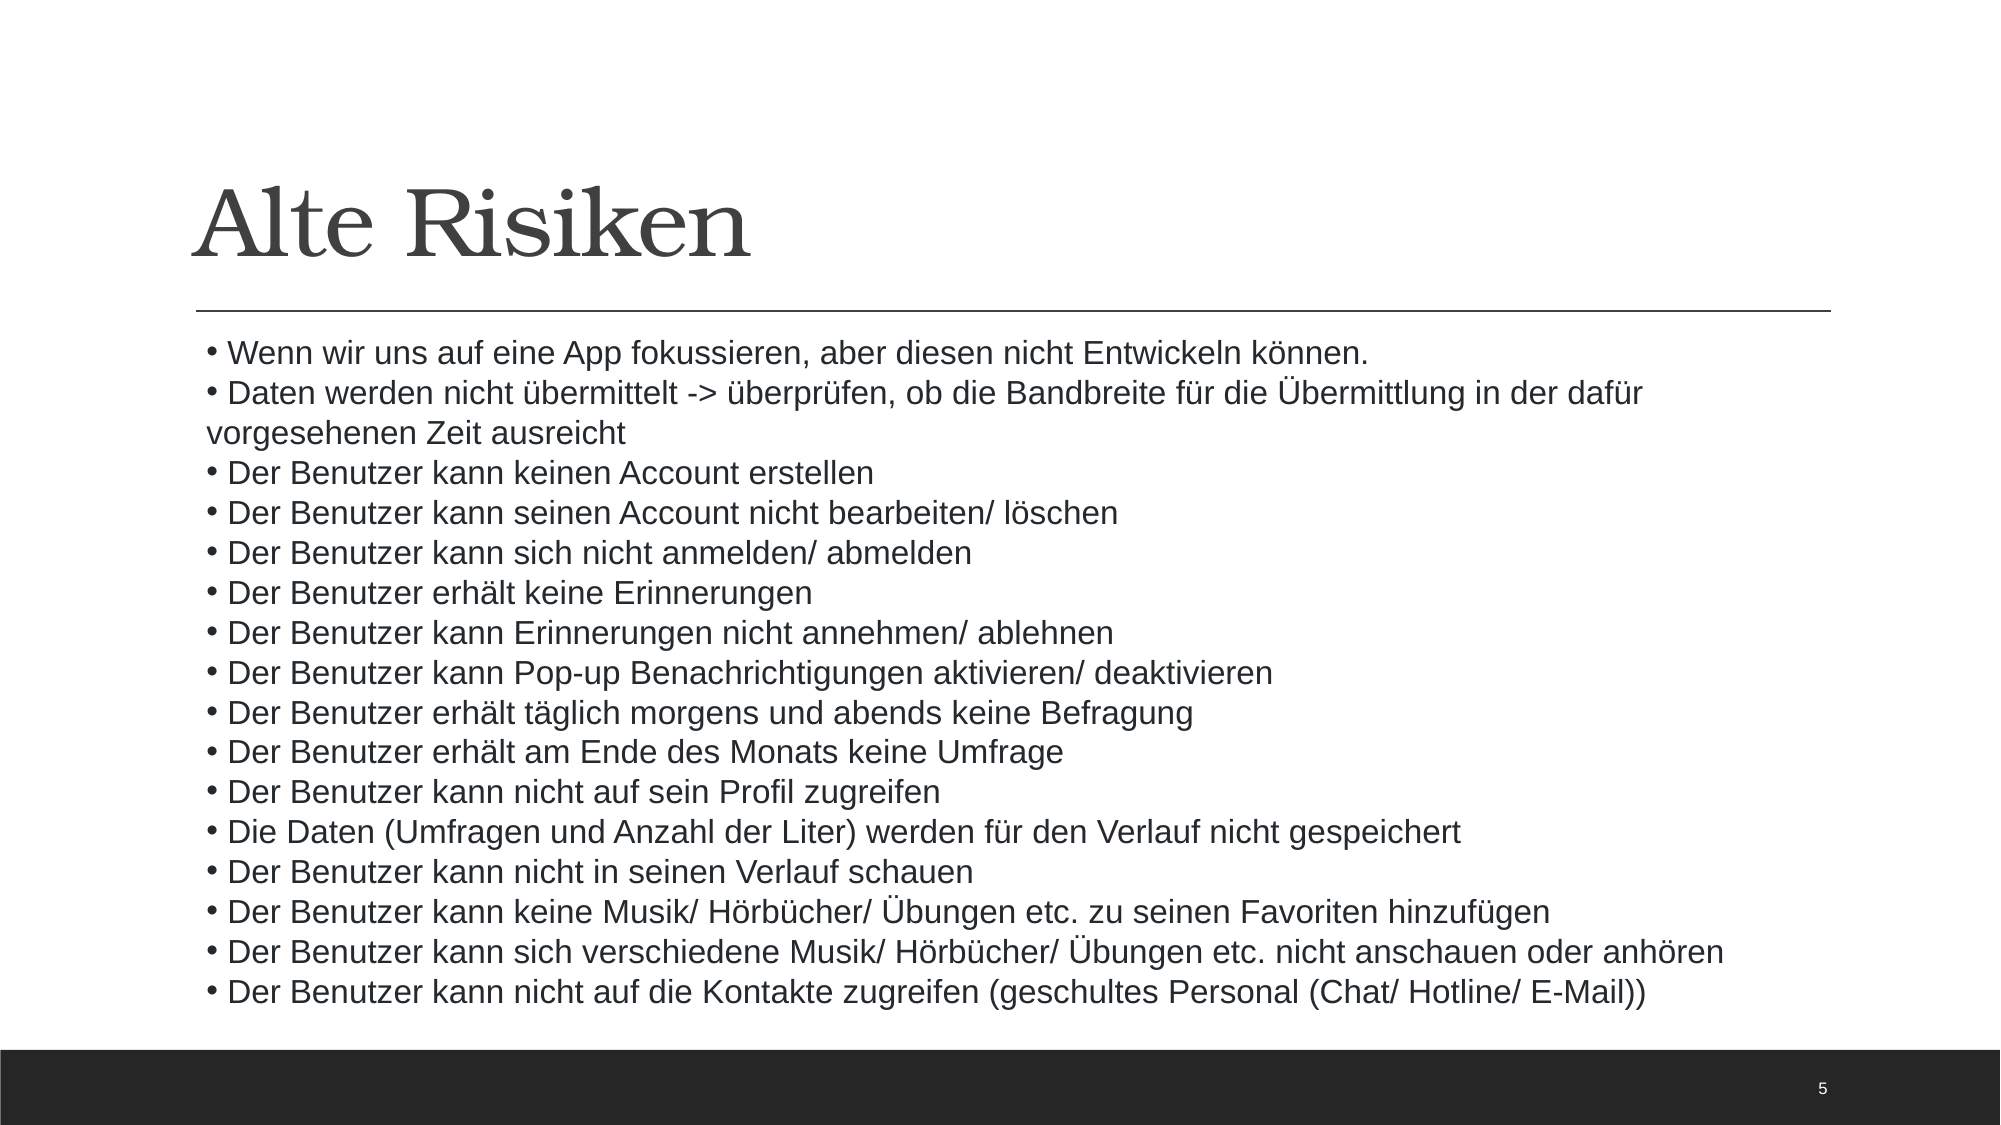

# Alte Risiken
 Wenn wir uns auf eine App fokussieren, aber diesen nicht Entwickeln können.
 Daten werden nicht übermittelt -> überprüfen, ob die Bandbreite für die Übermittlung in der dafür vorgesehenen Zeit ausreicht
 Der Benutzer kann keinen Account erstellen
 Der Benutzer kann seinen Account nicht bearbeiten/ löschen
 Der Benutzer kann sich nicht anmelden/ abmelden
 Der Benutzer erhält keine Erinnerungen
 Der Benutzer kann Erinnerungen nicht annehmen/ ablehnen
 Der Benutzer kann Pop-up Benachrichtigungen aktivieren/ deaktivieren
 Der Benutzer erhält täglich morgens und abends keine Befragung
 Der Benutzer erhält am Ende des Monats keine Umfrage
 Der Benutzer kann nicht auf sein Profil zugreifen
 Die Daten (Umfragen und Anzahl der Liter) werden für den Verlauf nicht gespeichert
 Der Benutzer kann nicht in seinen Verlauf schauen
 Der Benutzer kann keine Musik/ Hörbücher/ Übungen etc. zu seinen Favoriten hinzufügen
 Der Benutzer kann sich verschiedene Musik/ Hörbücher/ Übungen etc. nicht anschauen oder anhören
 Der Benutzer kann nicht auf die Kontakte zugreifen (geschultes Personal (Chat/ Hotline/ E-Mail))

5